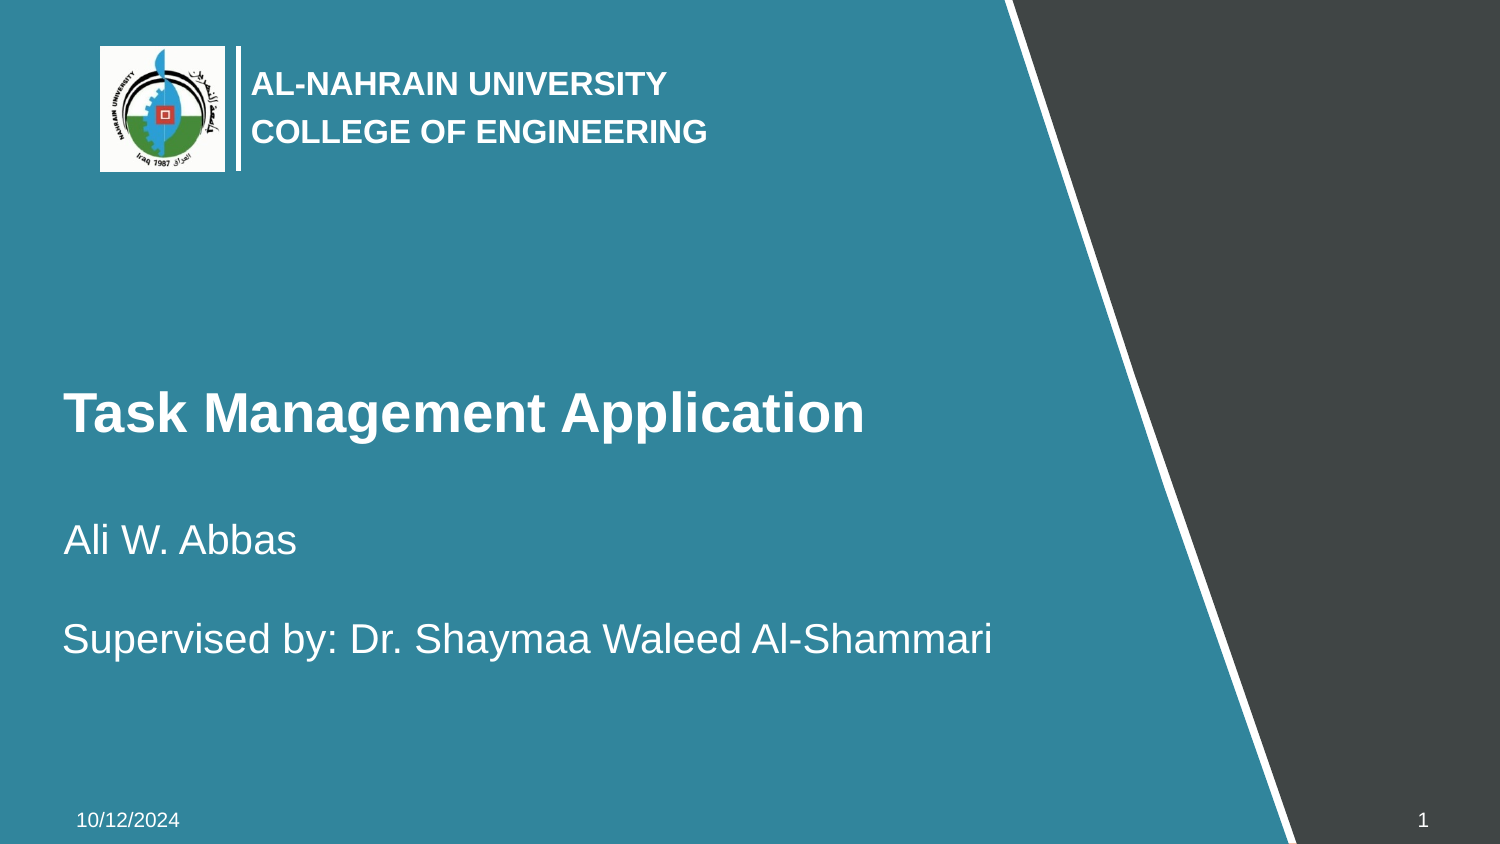

# Task Management Application
Ali W. Abbas
Supervised by: Dr. Shaymaa Waleed Al-Shammari
1